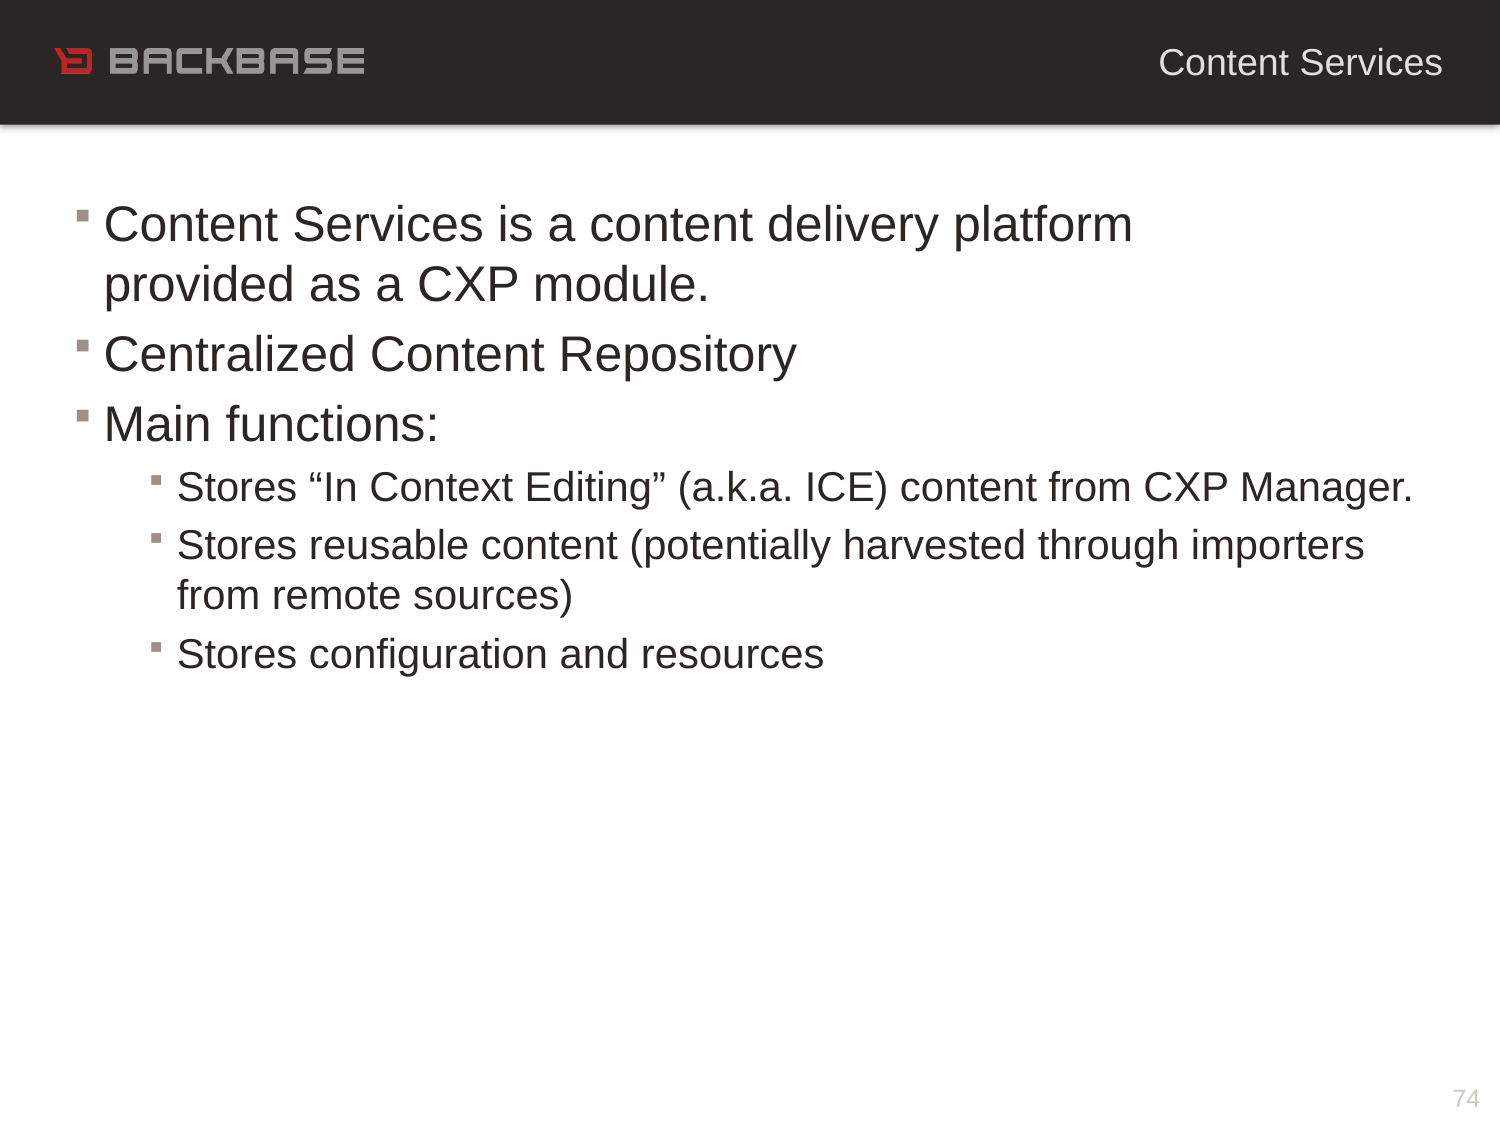

Content Services
Content Services is a content delivery platform
provided as a CXP module.
Centralized Content Repository
Main functions:
Stores “In Context Editing” (a.k.a. ICE) content from CXP Manager.
Stores reusable content (potentially harvested through importers from remote sources)
Stores configuration and resources

74